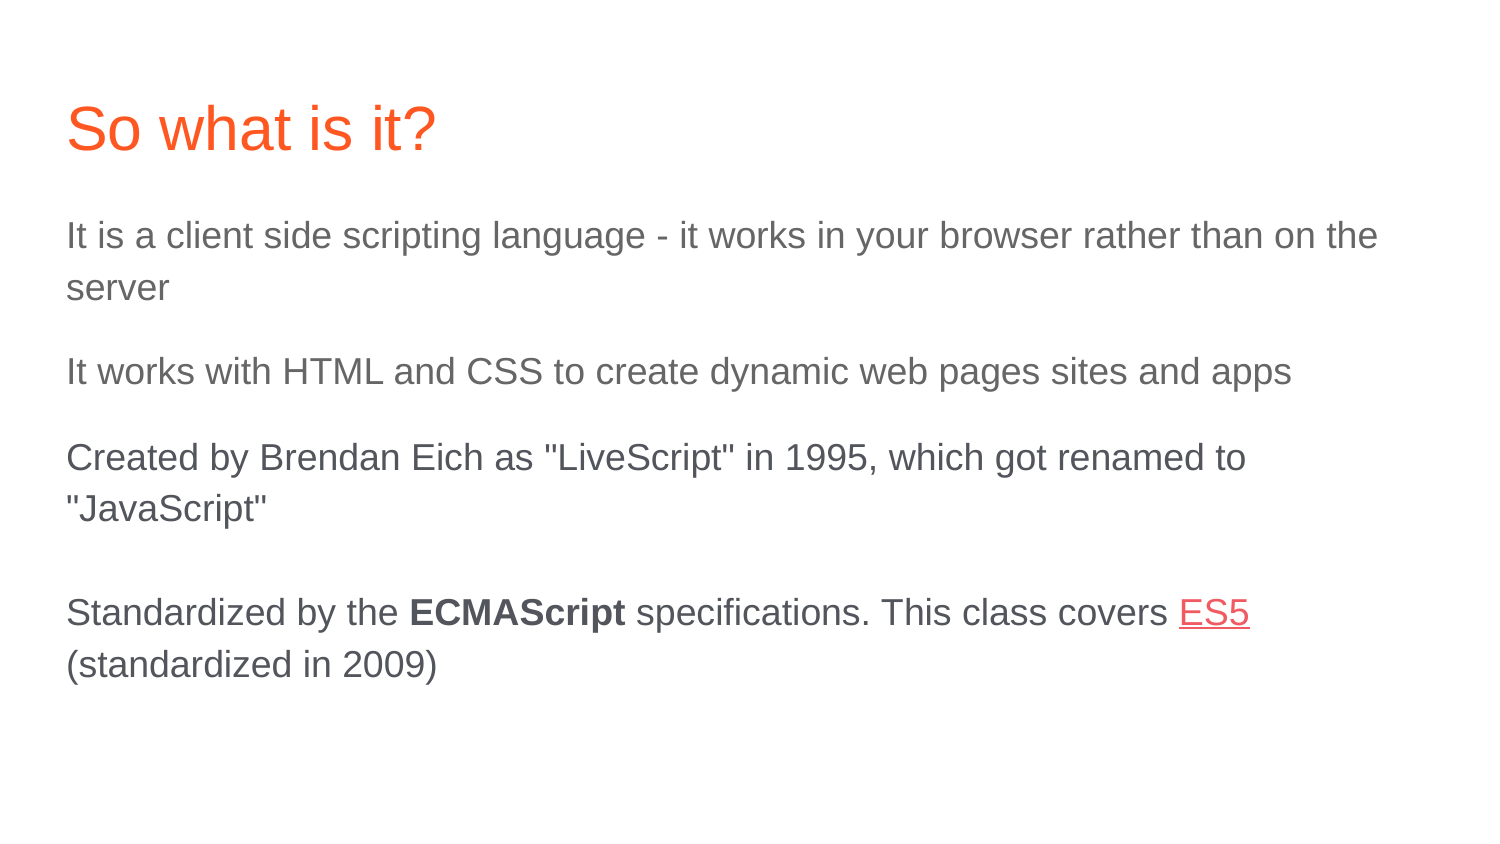

# So what is it?
It is a client side scripting language - it works in your browser rather than on the server
It works with HTML and CSS to create dynamic web pages sites and apps
Created by Brendan Eich as "LiveScript" in 1995, which got renamed to "JavaScript"

Standardized by the ECMAScript specifications. This class covers ES5 (standardized in 2009)